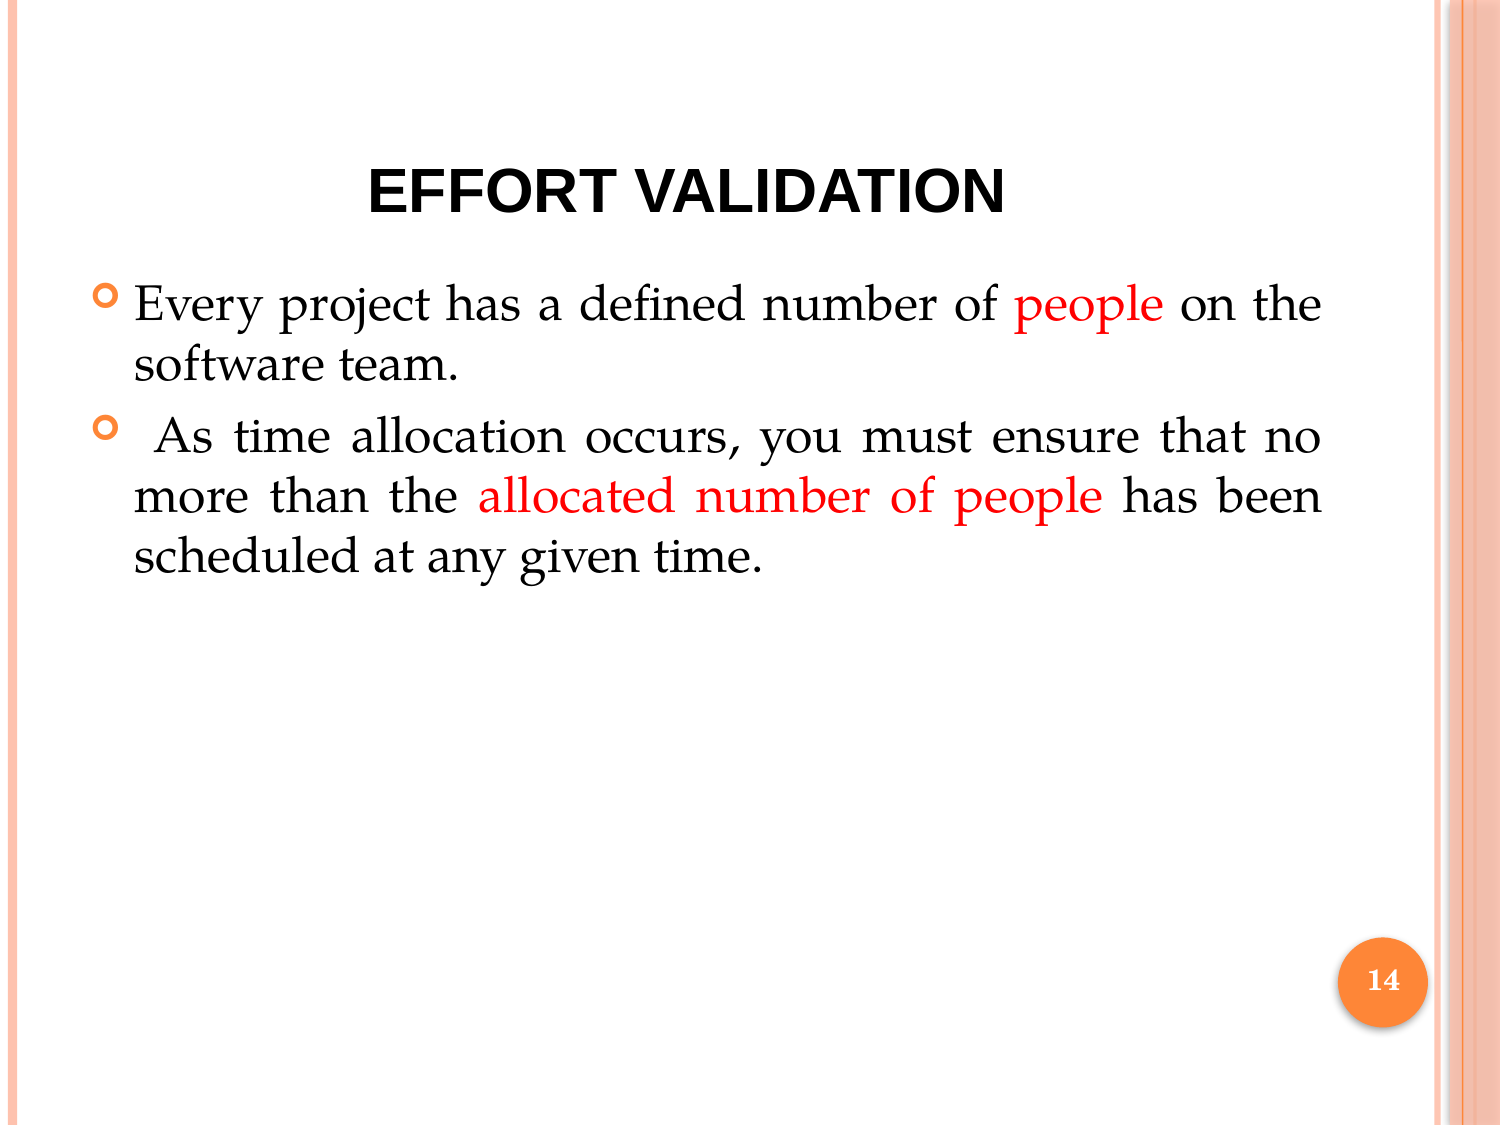

# Effort validation
Every project has a defined number of people on the software team.
 As time allocation occurs, you must ensure that no more than the allocated number of people has been scheduled at any given time.
14